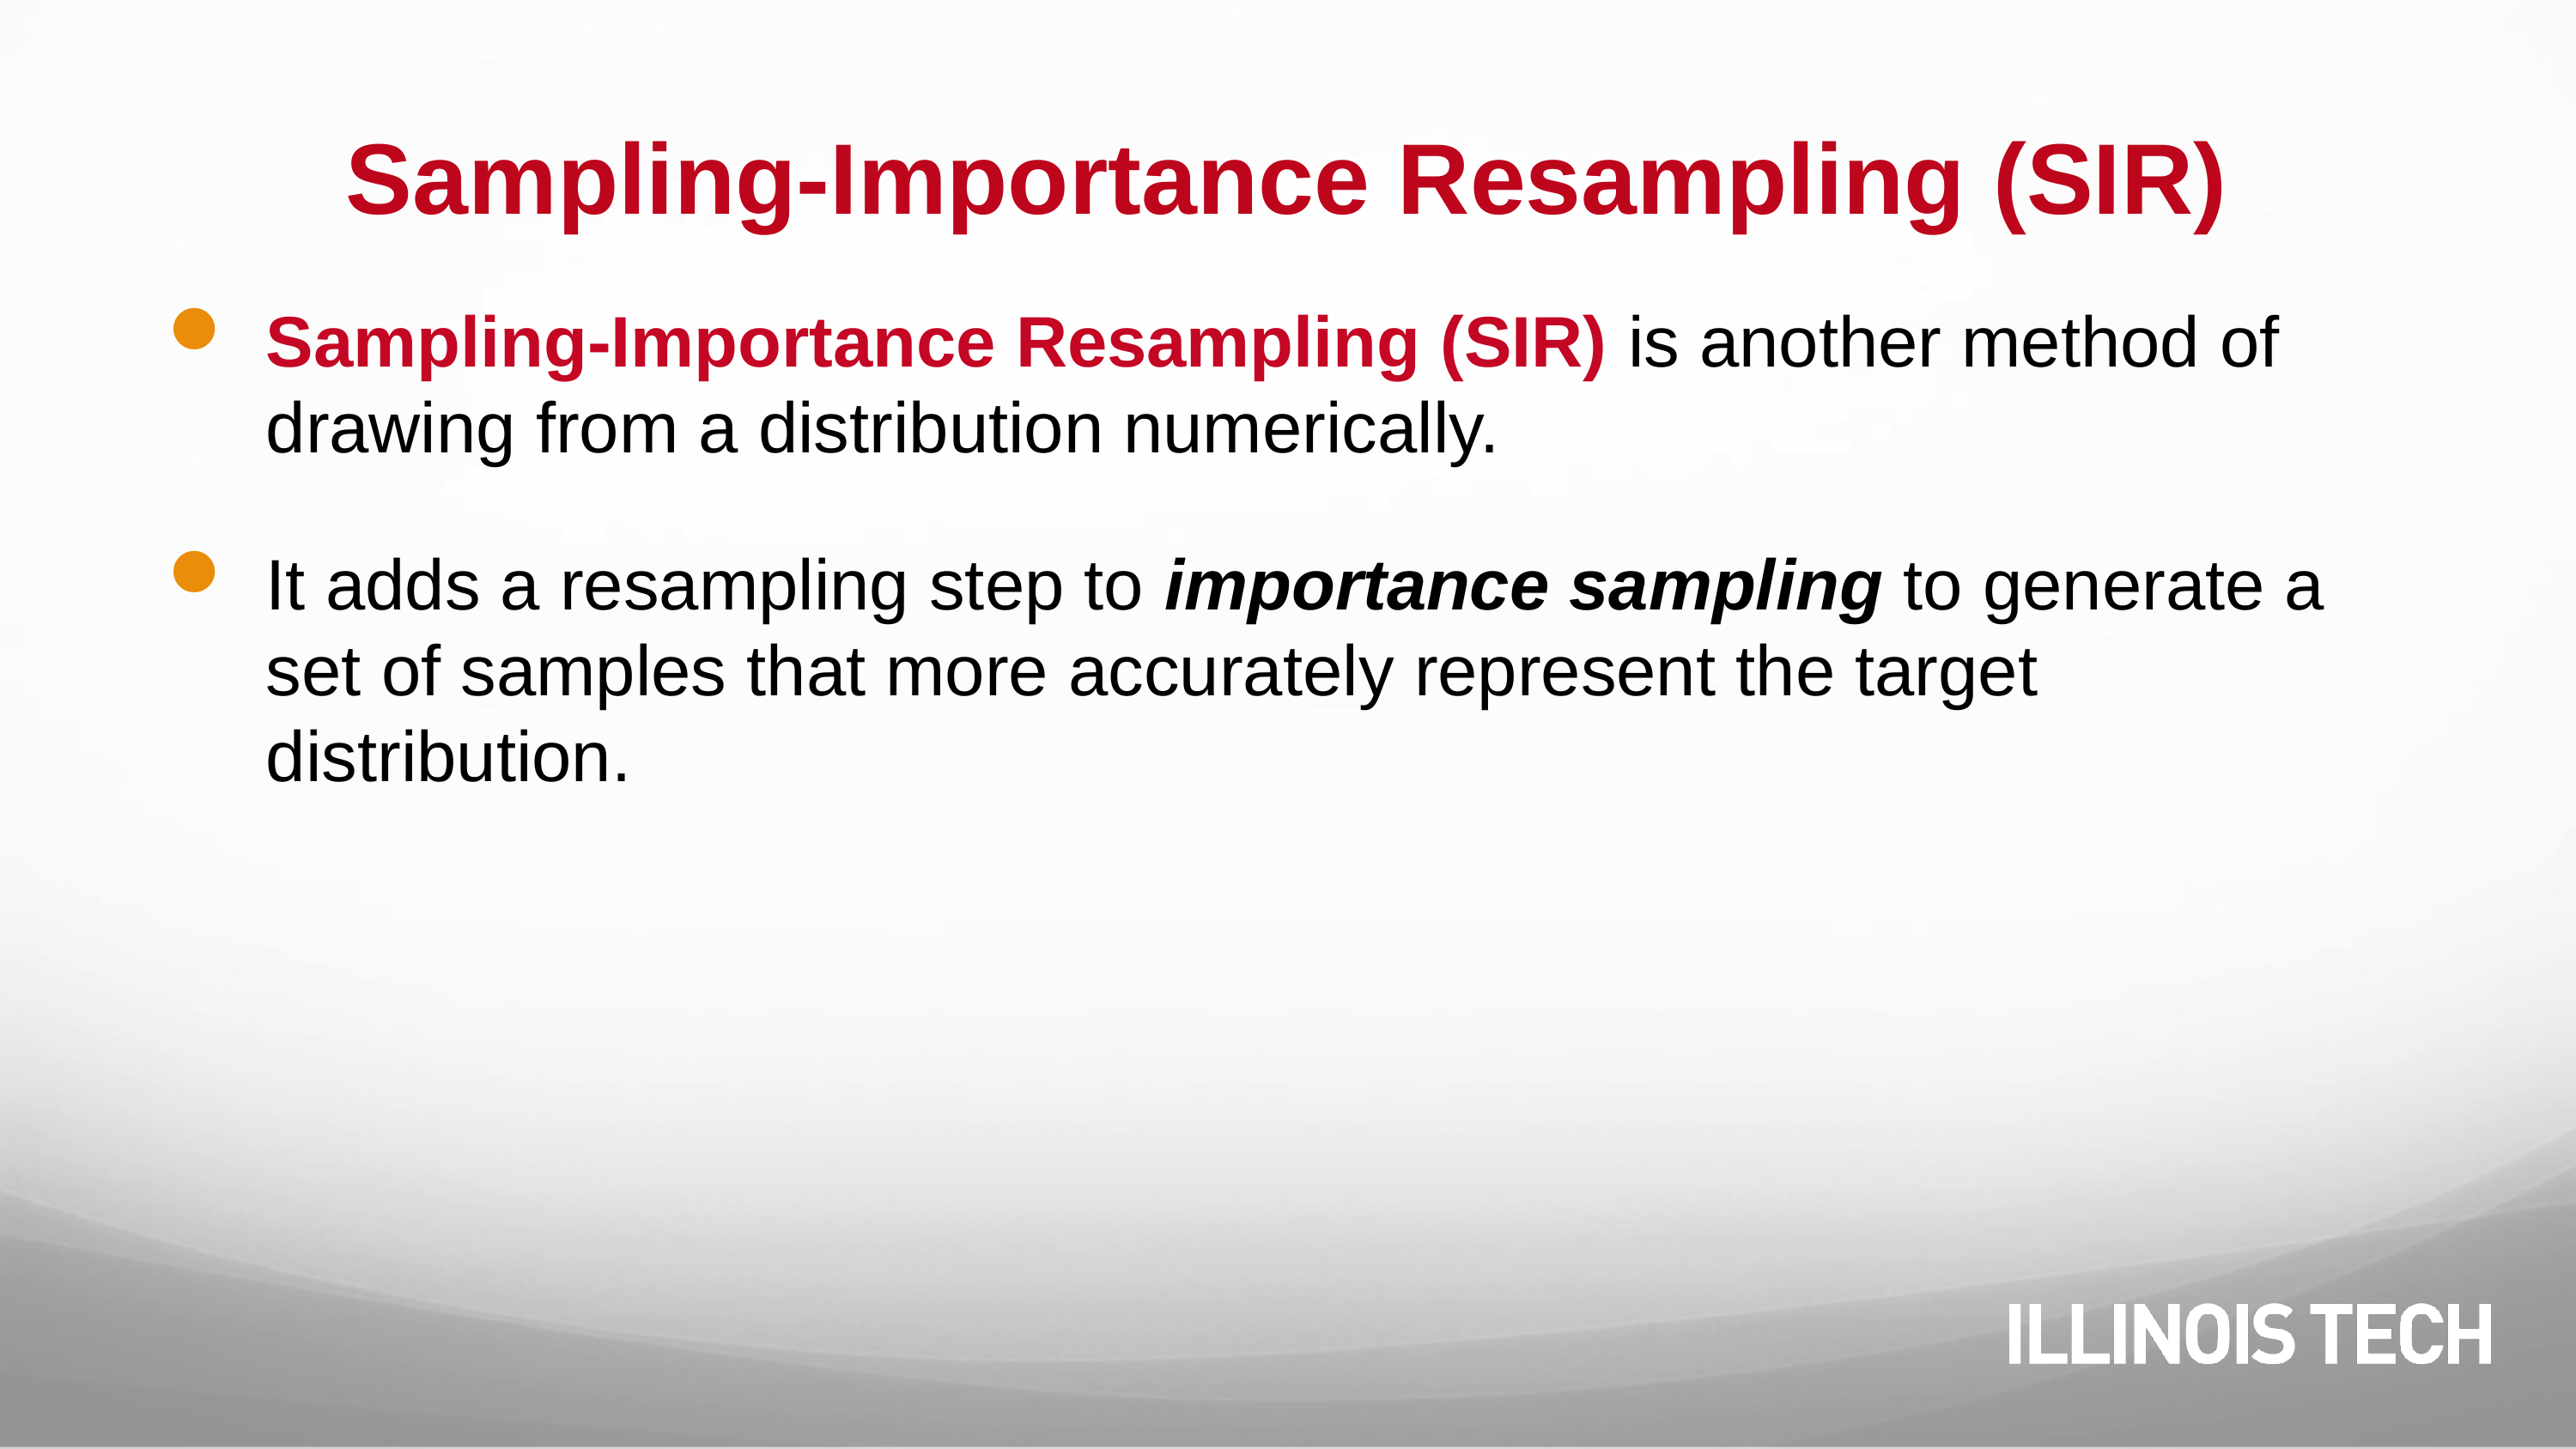

# Sampling-Importance Resampling (SIR)
Sampling-Importance Resampling (SIR) is another method of drawing from a distribution numerically.
It adds a resampling step to importance sampling to generate a set of samples that more accurately represent the target distribution.